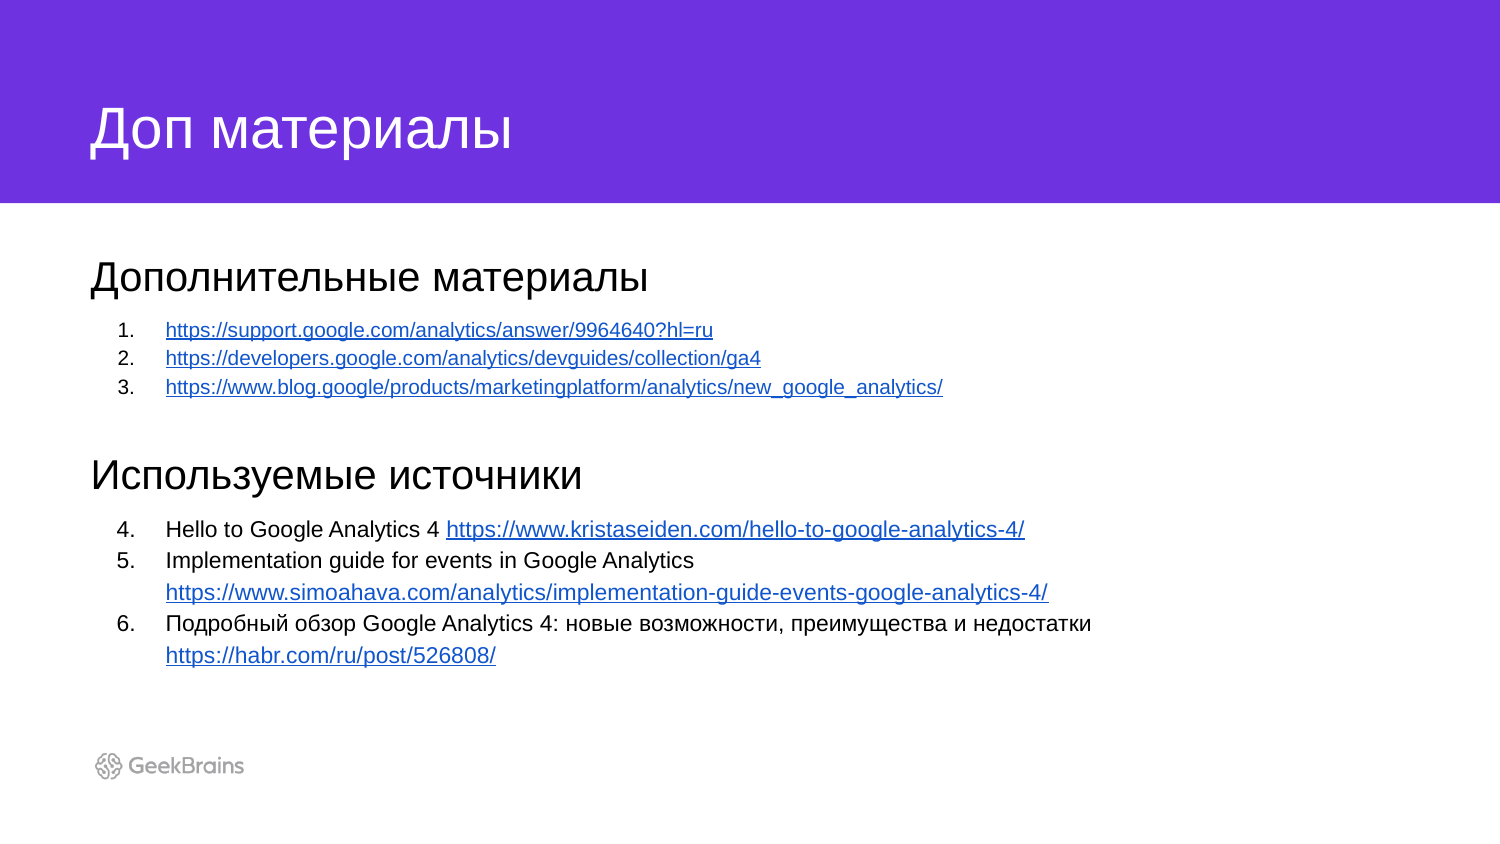

# Доп материалы
Дополнительные материалы
https://support.google.com/analytics/answer/9964640?hl=ru
https://developers.google.com/analytics/devguides/collection/ga4
https://www.blog.google/products/marketingplatform/analytics/new_google_analytics/
Используемые источники
Hello to Google Analytics 4 https://www.kristaseiden.com/hello-to-google-analytics-4/
Implementation guide for events in Google Analytics https://www.simoahava.com/analytics/implementation-guide-events-google-analytics-4/
Подробный обзор Google Analytics 4: новые возможности, преимущества и недостатки
https://habr.com/ru/post/526808/